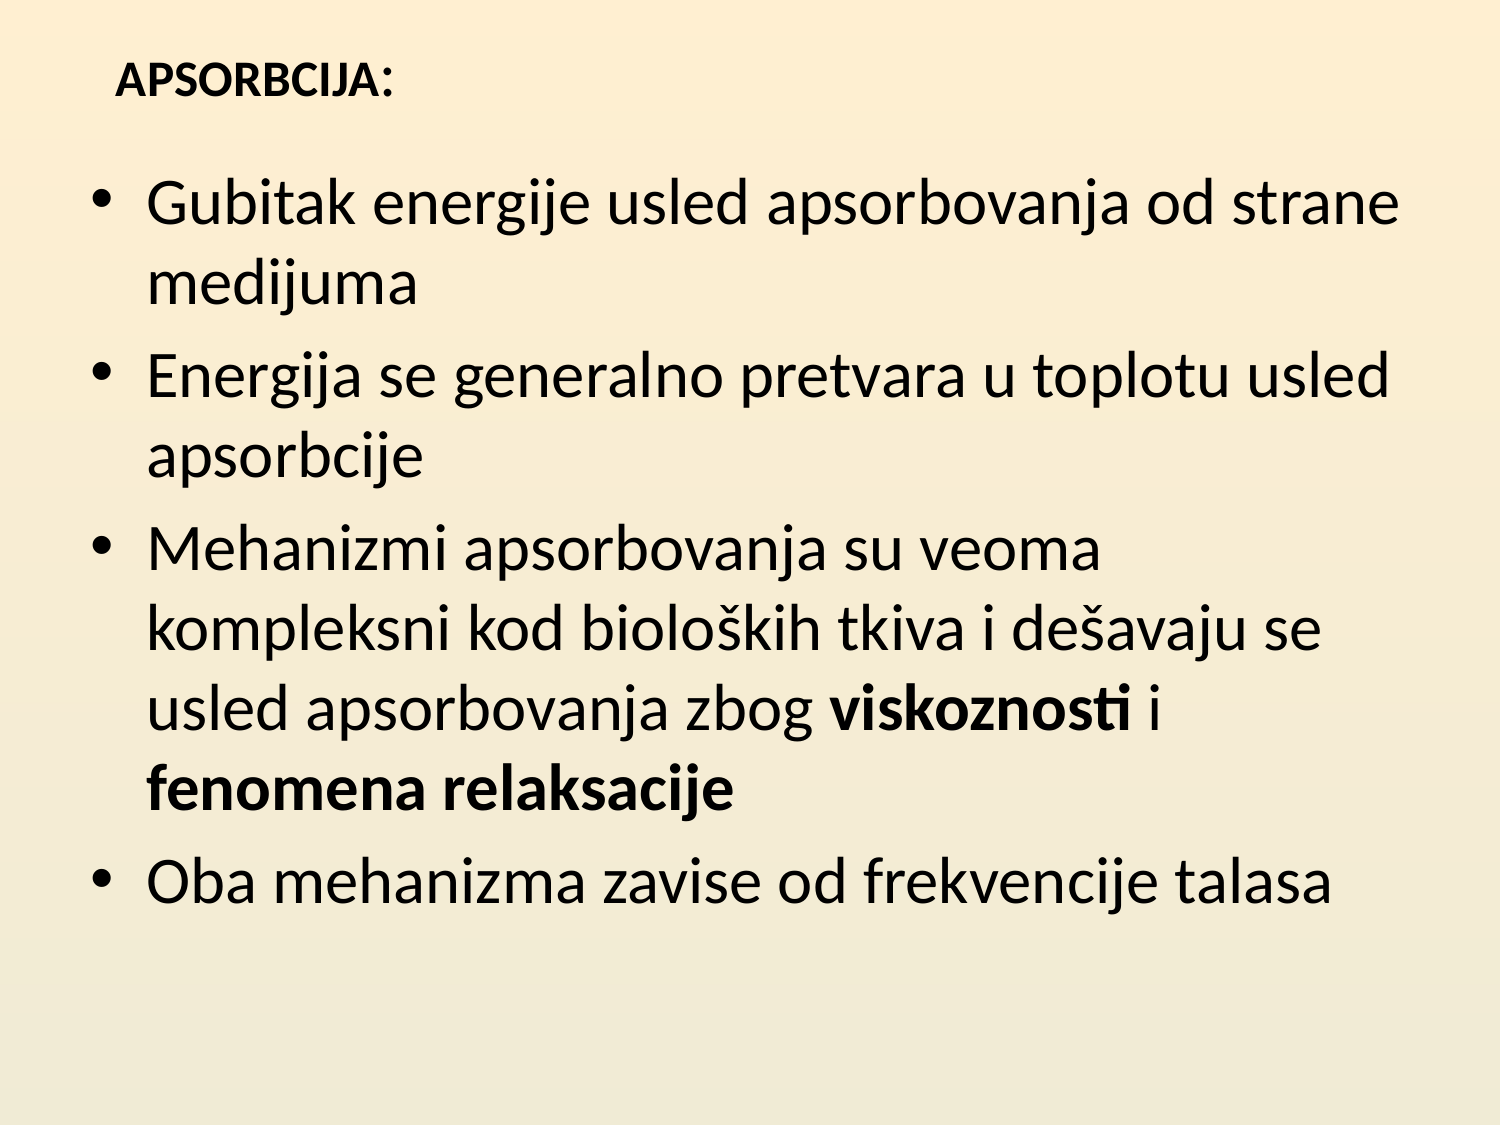

# APSORBCIJA:
Gubitak energije usled apsorbovanja od strane medijuma
Energija se generalno pretvara u toplotu usled apsorbcije
Mehanizmi apsorbovanja su veoma kompleksni kod bioloških tkiva i dešavaju se usled apsorbovanja zbog viskoznosti i fenomena relaksacije
Oba mehanizma zavise od frekvencije talasa